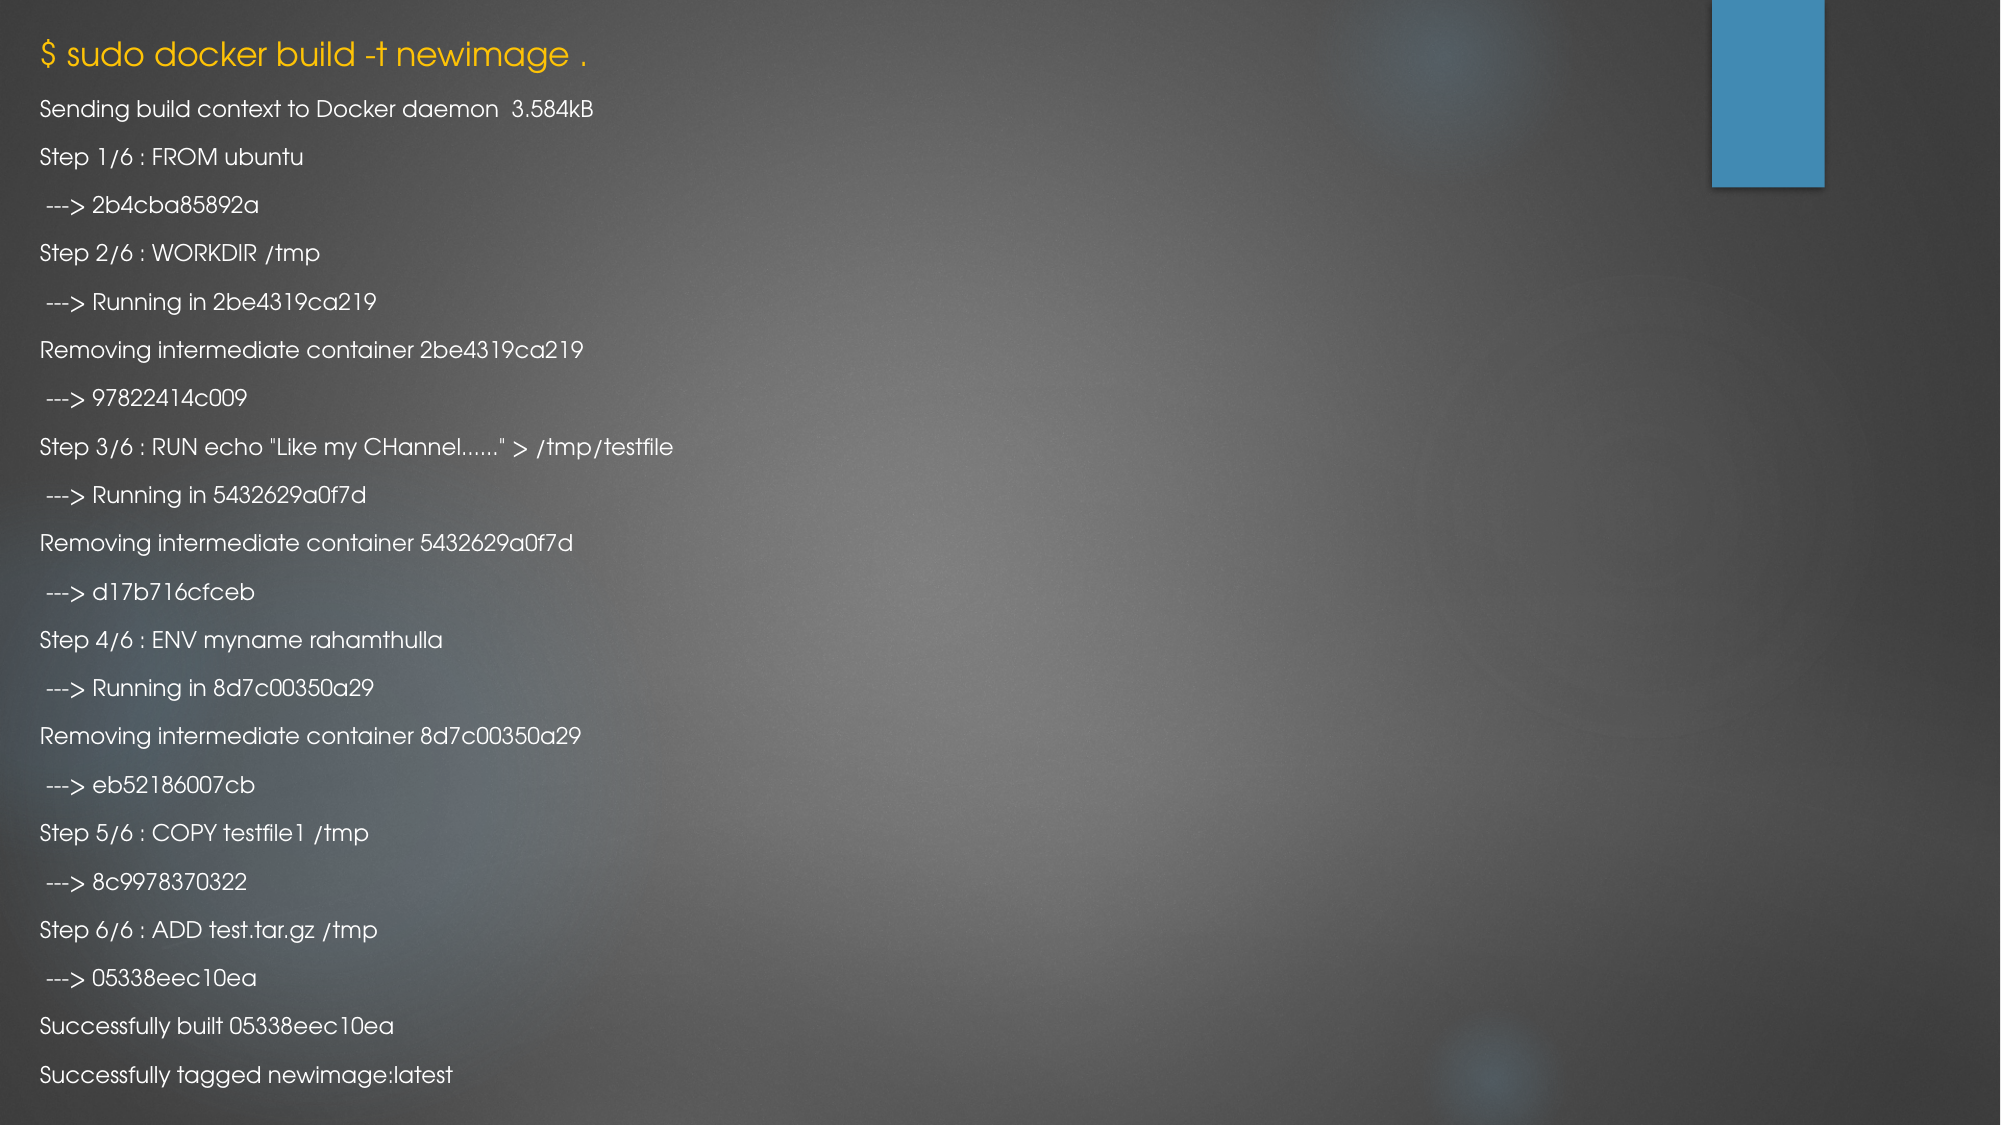

$ sudo docker build -t newimage .
Sending build context to Docker daemon  3.584kB
Step 1/6 : FROM ubuntu
 ---> 2b4cba85892a
Step 2/6 : WORKDIR /tmp
 ---> Running in 2be4319ca219
Removing intermediate container 2be4319ca219
 ---> 97822414c009
Step 3/6 : RUN echo "Like my CHannel......" > /tmp/testfile
 ---> Running in 5432629a0f7d
Removing intermediate container 5432629a0f7d
 ---> d17b716cfceb
Step 4/6 : ENV myname rahamthulla
 ---> Running in 8d7c00350a29
Removing intermediate container 8d7c00350a29
 ---> eb52186007cb
Step 5/6 : COPY testfile1 /tmp
 ---> 8c9978370322
Step 6/6 : ADD test.tar.gz /tmp
 ---> 05338eec10ea
Successfully built 05338eec10ea
Successfully tagged newimage:latest